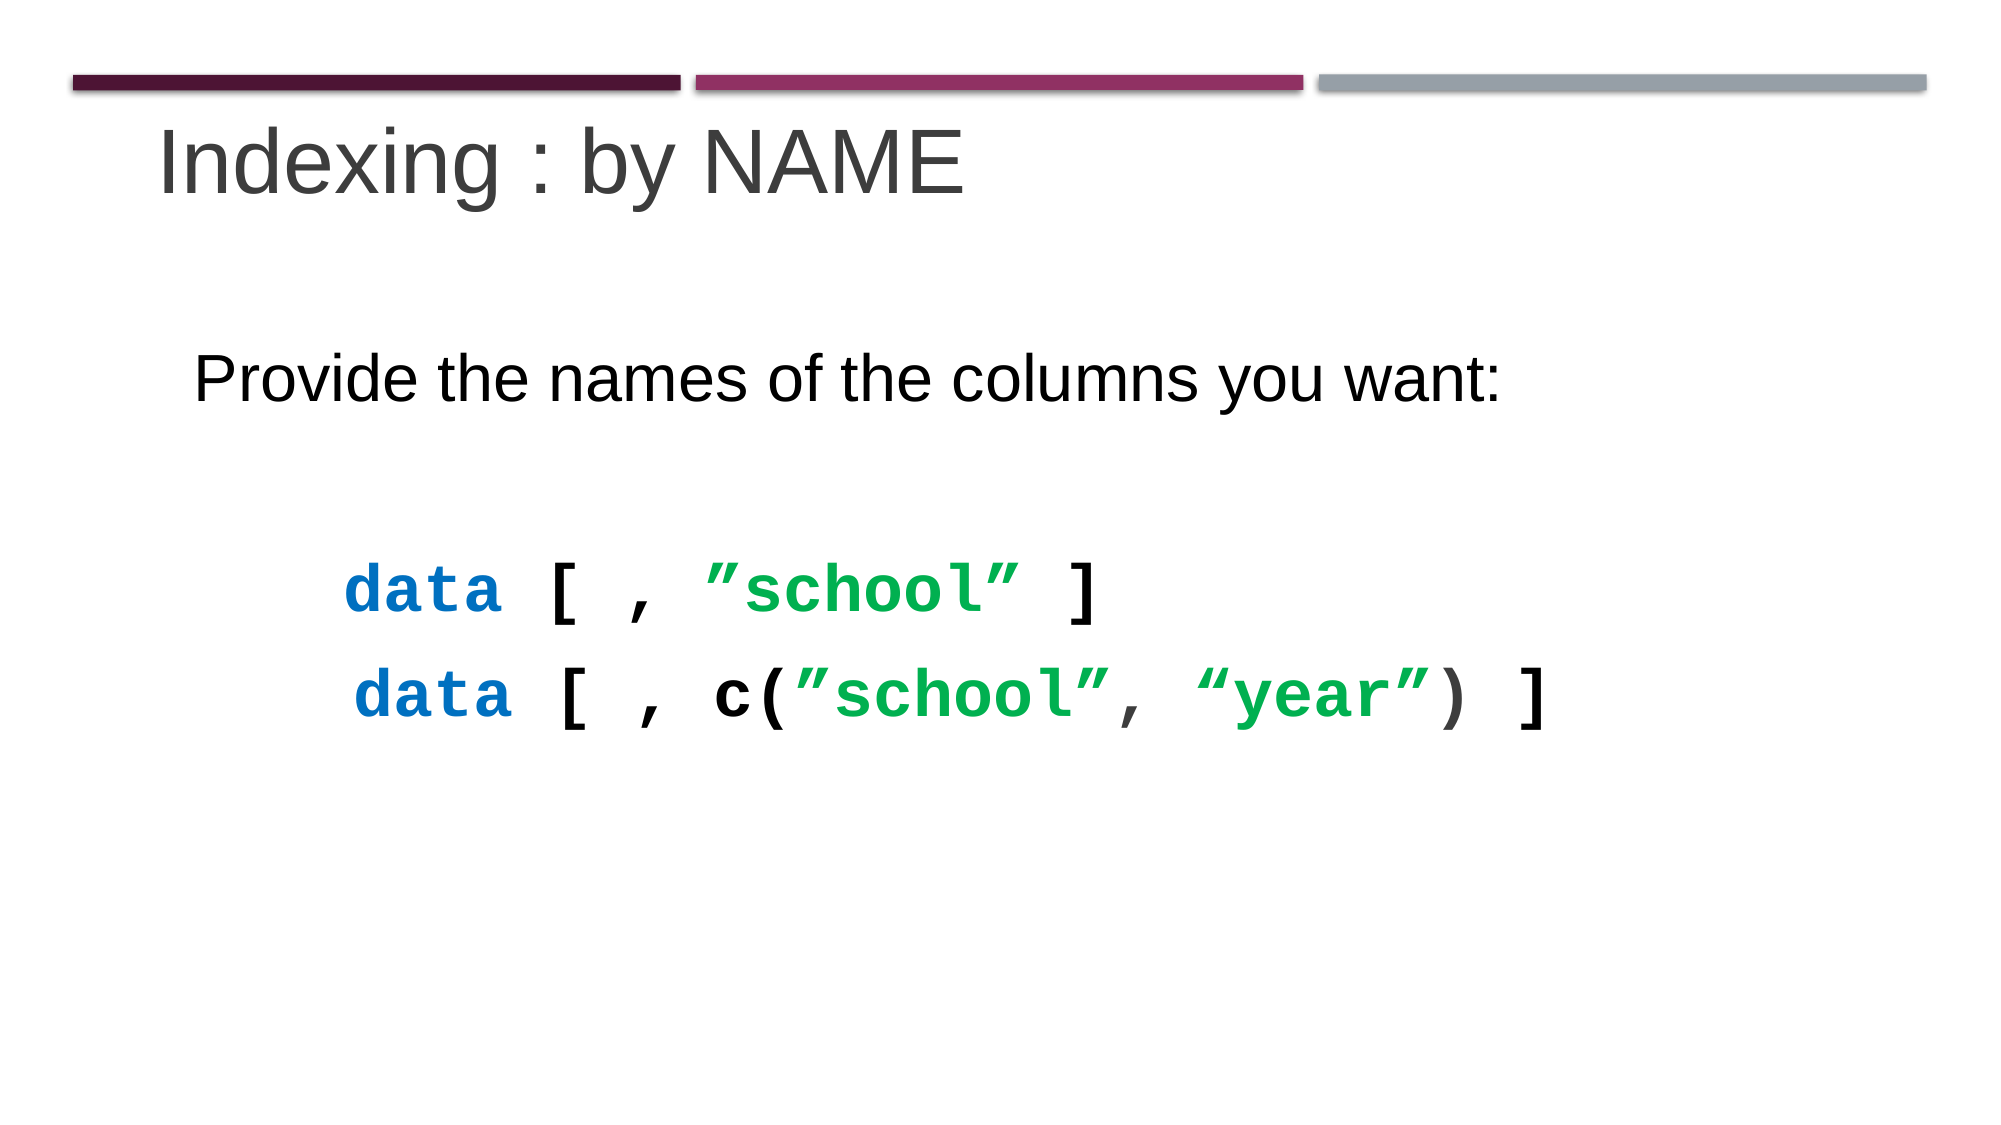

Indexing : by NAME
Provide the names of the columns you want:

	data [ , ”school” ]
    data [ , c(”school”, “year”) ]